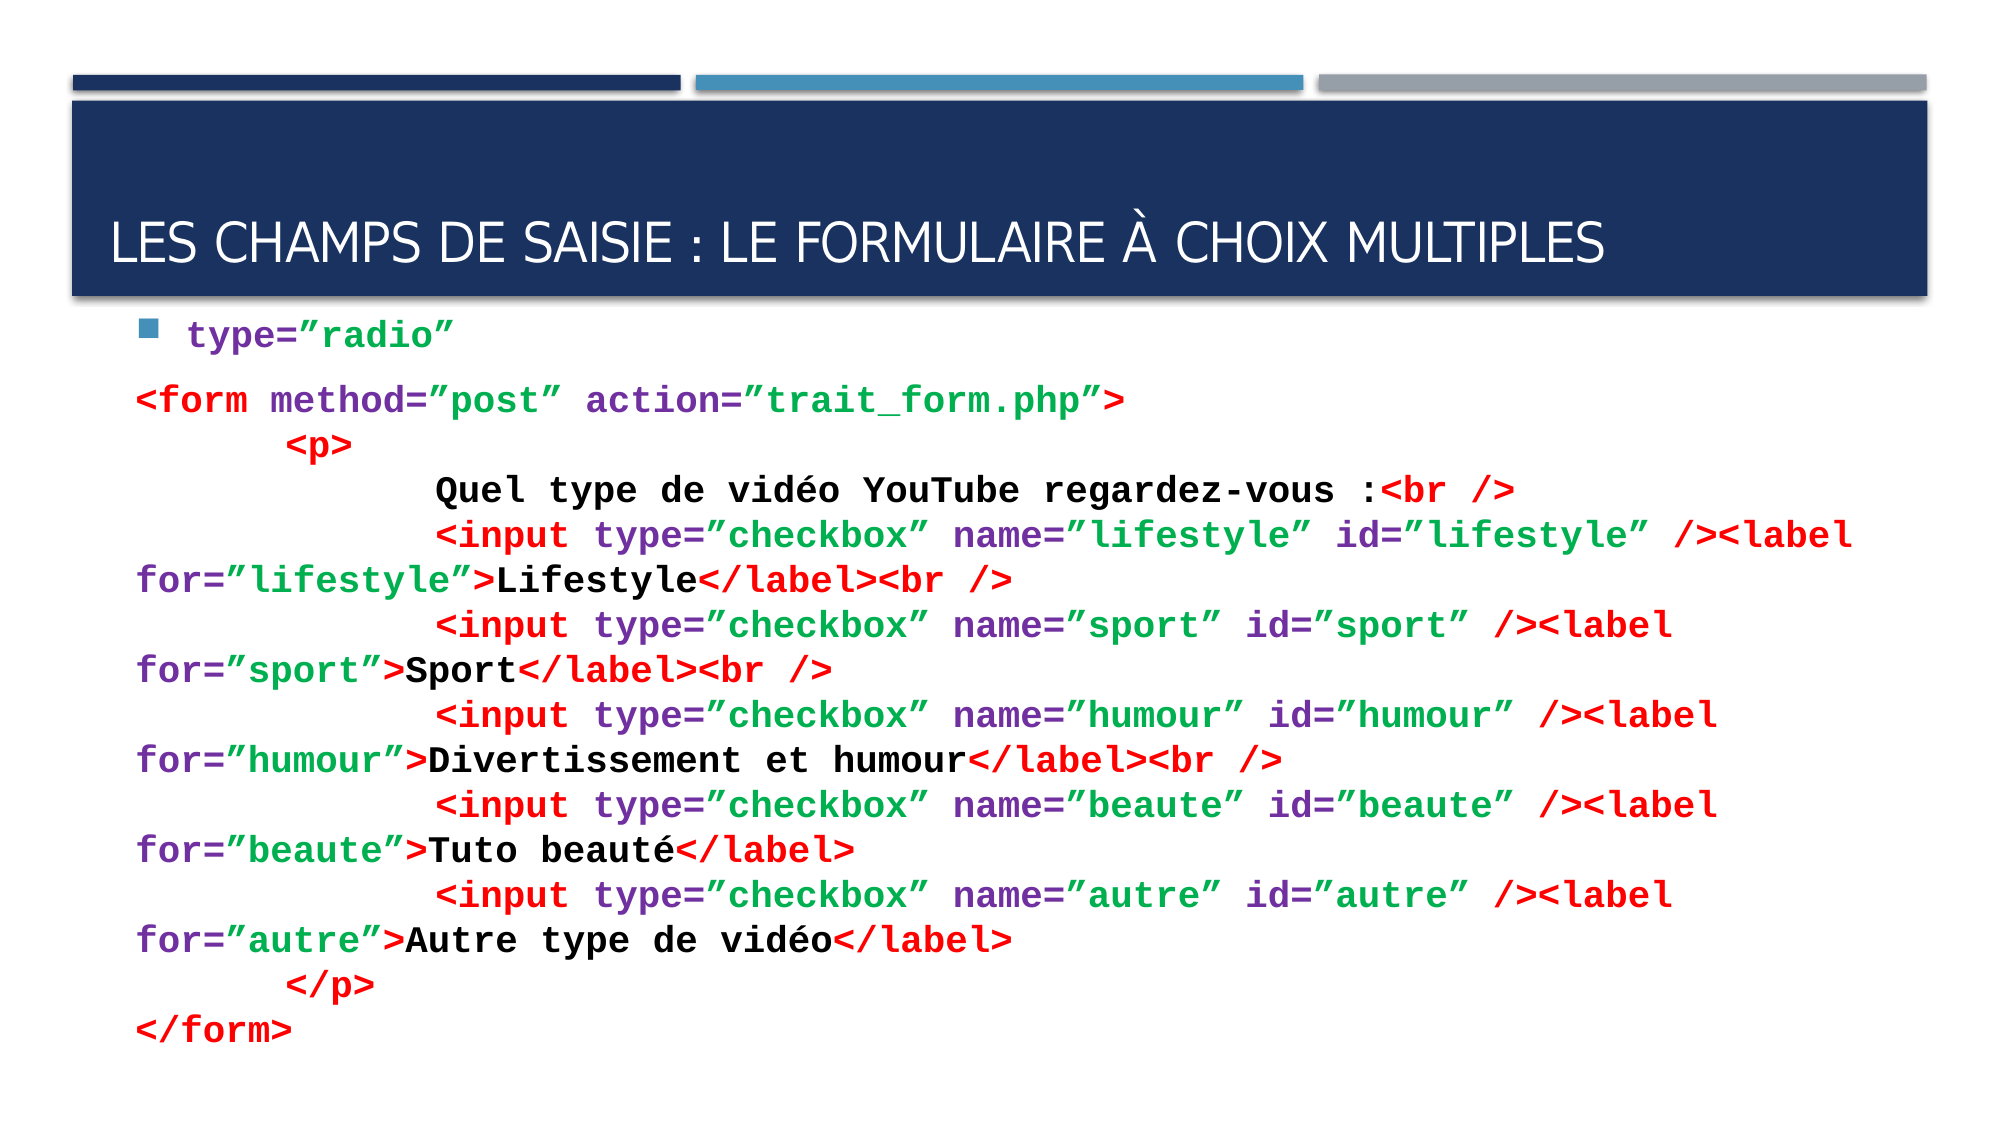

# Les champs de saisie : le formulaire à choix multiples
type=”radio”
<form method=”post” action=”trait_form.php”>
	<p>
		Quel type de vidéo YouTube regardez-vous :<br />
		<input type=”checkbox” name=”lifestyle” id=”lifestyle” /><label for=”lifestyle”>Lifestyle</label><br />
		<input type=”checkbox” name=”sport” id=”sport” /><label for=”sport”>Sport</label><br />
		<input type=”checkbox” name=”humour” id=”humour” /><label for=”humour”>Divertissement et humour</label><br />
		<input type=”checkbox” name=”beaute” id=”beaute” /><label for=”beaute”>Tuto beauté</label>
		<input type=”checkbox” name=”autre” id=”autre” /><label for=”autre”>Autre type de vidéo</label>
	</p>
</form>